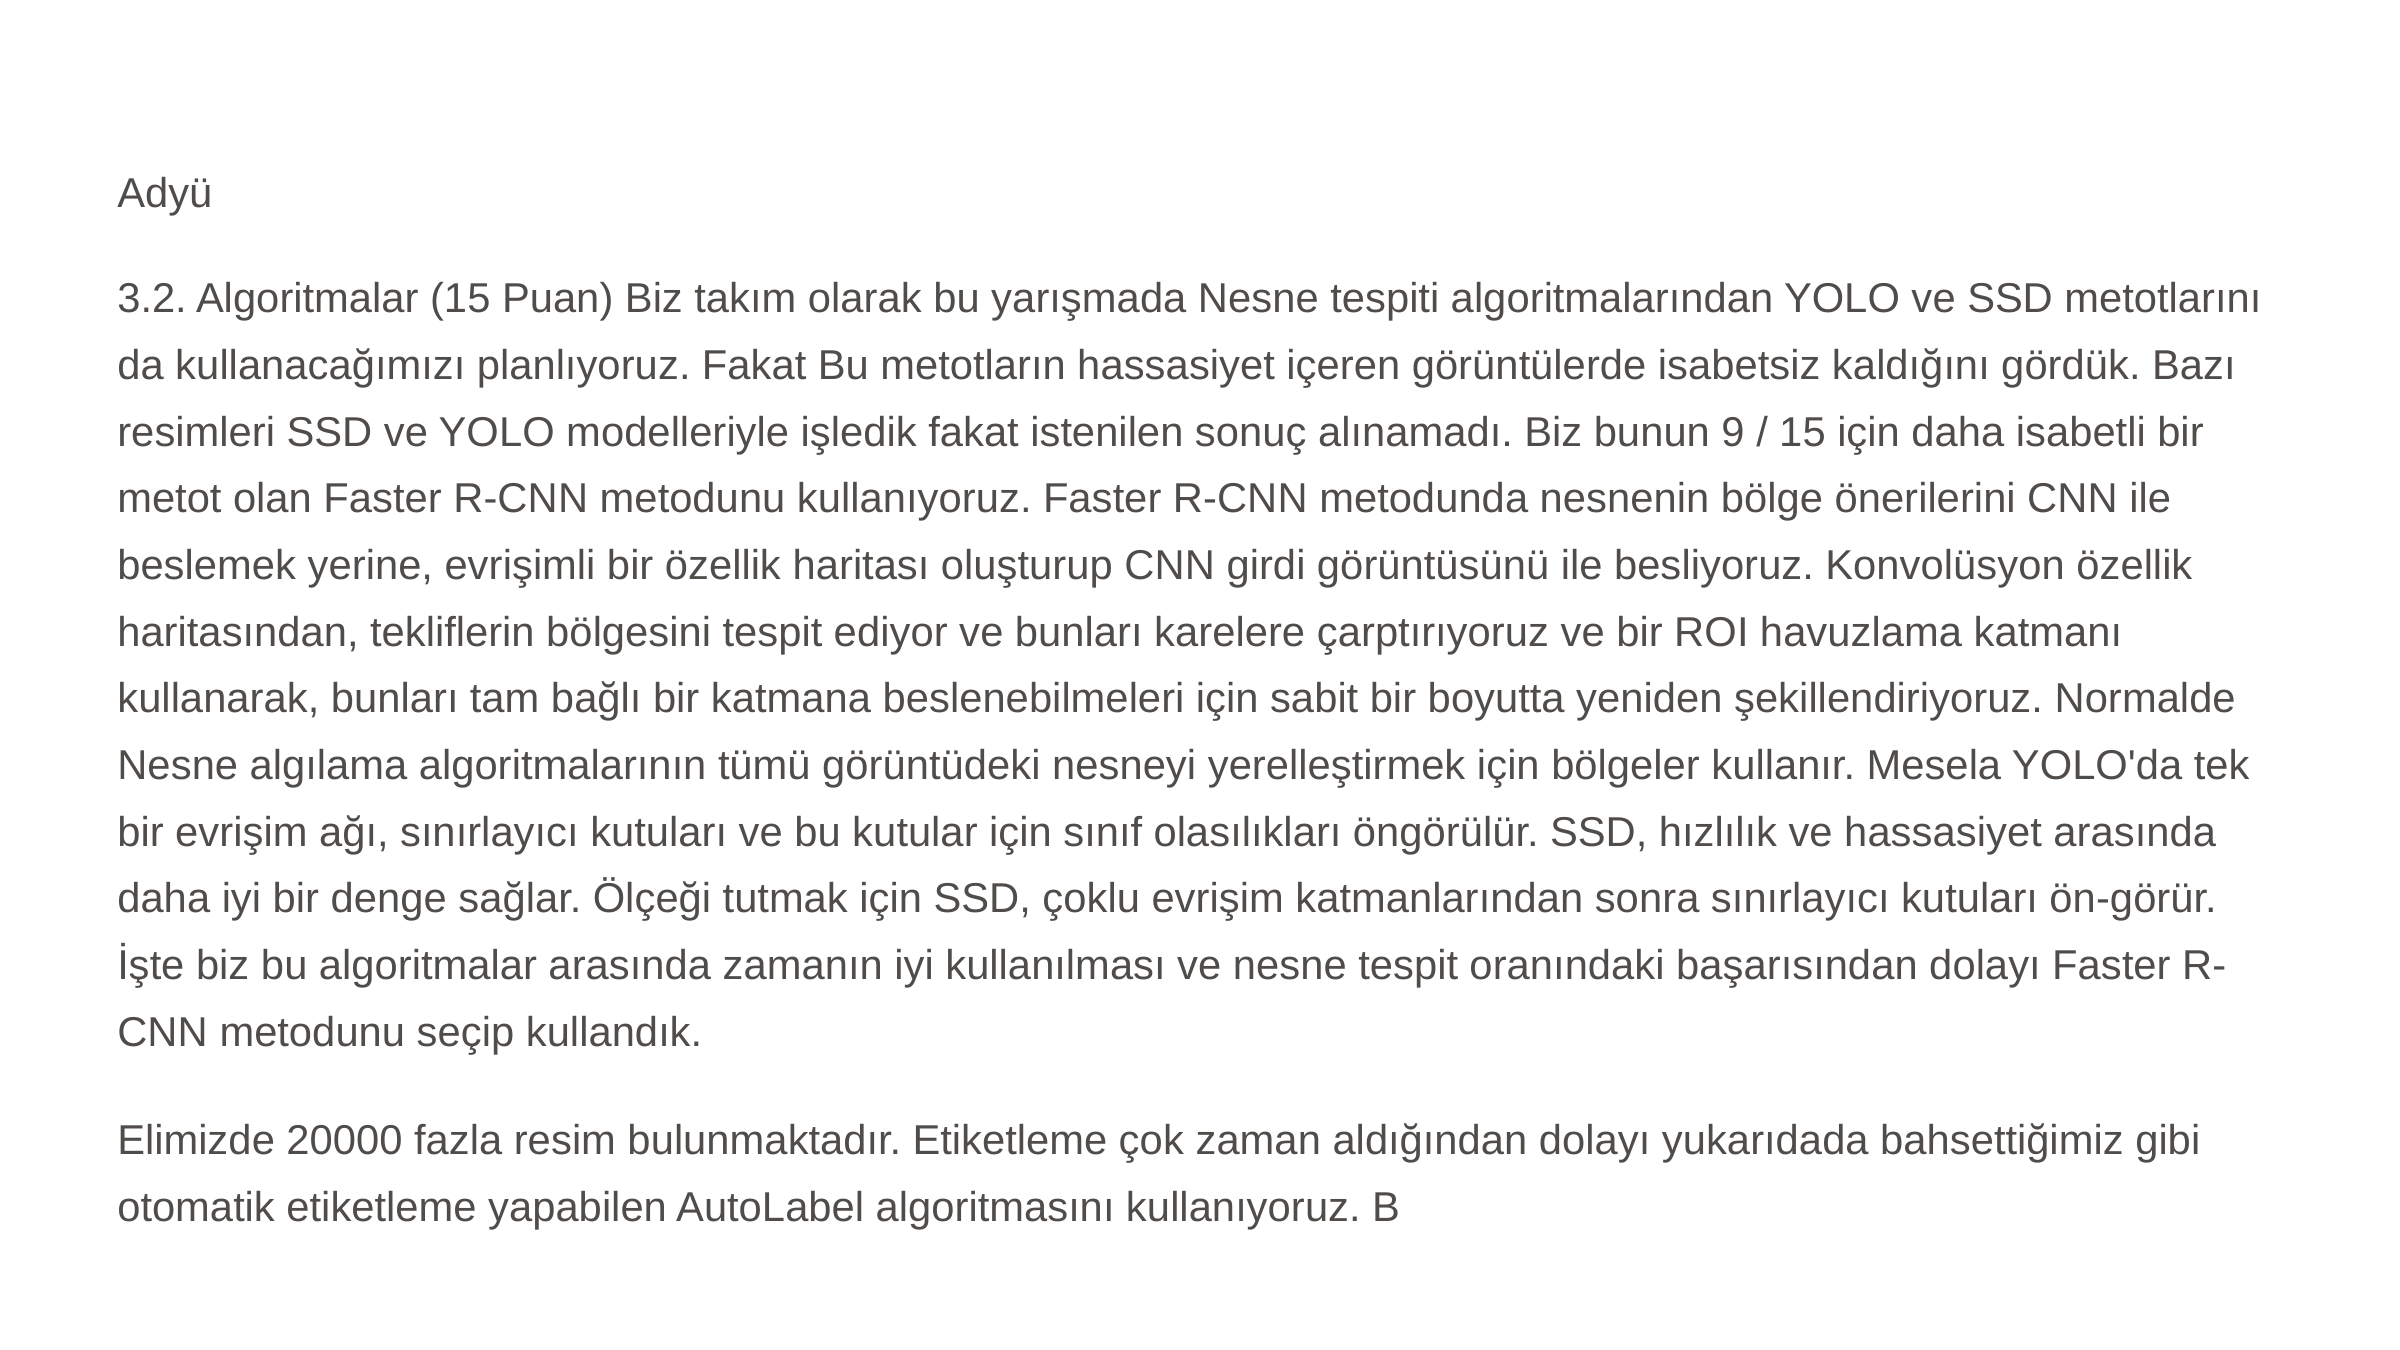

Adyü
3.2. Algoritmalar (15 Puan) Biz takım olarak bu yarışmada Nesne tespiti algoritmalarından YOLO ve SSD metotlarını da kullanacağımızı planlıyoruz. Fakat Bu metotların hassasiyet içeren görüntülerde isabetsiz kaldığını gördük. Bazı resimleri SSD ve YOLO modelleriyle işledik fakat istenilen sonuç alınamadı. Biz bunun 9 / 15 için daha isabetli bir metot olan Faster R-CNN metodunu kullanıyoruz. Faster R-CNN metodunda nesnenin bölge önerilerini CNN ile beslemek yerine, evrişimli bir özellik haritası oluşturup CNN girdi görüntüsünü ile besliyoruz. Konvolüsyon özellik haritasından, tekliflerin bölgesini tespit ediyor ve bunları karelere çarptırıyoruz ve bir ROI havuzlama katmanı kullanarak, bunları tam bağlı bir katmana beslenebilmeleri için sabit bir boyutta yeniden şekillendiriyoruz. Normalde Nesne algılama algoritmalarının tümü görüntüdeki nesneyi yerelleştirmek için bölgeler kullanır. Mesela YOLO'da tek bir evrişim ağı, sınırlayıcı kutuları ve bu kutular için sınıf olasılıkları öngörülür. SSD, hızlılık ve hassasiyet arasında daha iyi bir denge sağlar. Ölçeği tutmak için SSD, çoklu evrişim katmanlarından sonra sınırlayıcı kutuları ön-görür. İşte biz bu algoritmalar arasında zamanın iyi kullanılması ve nesne tespit oranındaki başarısından dolayı Faster R-CNN metodunu seçip kullandık.
Elimizde 20000 fazla resim bulunmaktadır. Etiketleme çok zaman aldığından dolayı yukarıdada bahsettiğimiz gibi otomatik etiketleme yapabilen AutoLabel algoritmasını kullanıyoruz. B